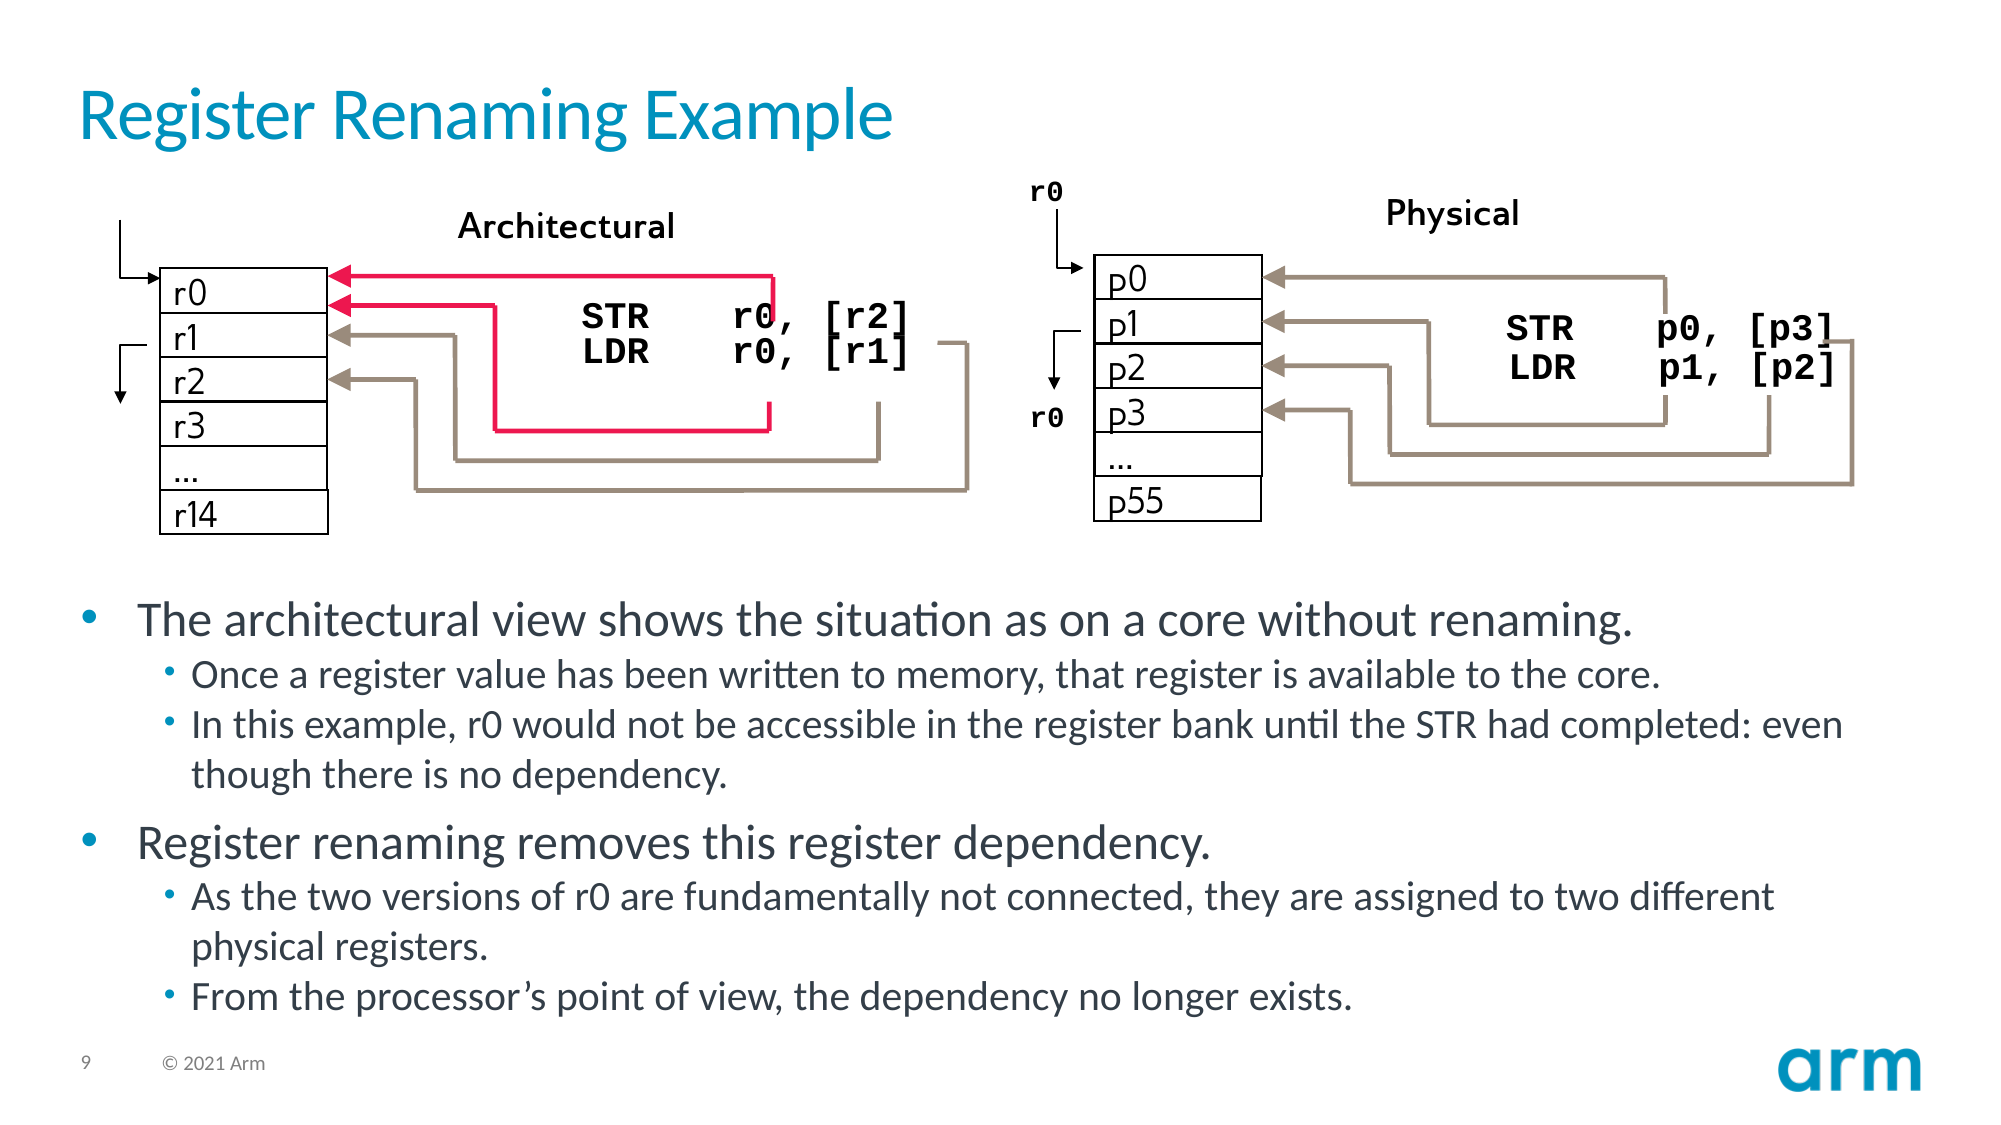

# Register Renaming Example
r0
Physical

p0

p1

p2

p3
r0

…

p55

Architectural

r0

r1

r2

r3

…

r14

STR	r0, [r2]
STR	p0, [p3]
LDR	r0, [r1]
LDR	p1, [p2]
The architectural view shows the situation as on a core without renaming.
Once a register value has been written to memory, that register is available to the core.
In this example, r0 would not be accessible in the register bank until the STR had completed: even though there is no dependency.
Register renaming removes this register dependency.
As the two versions of r0 are fundamentally not connected, they are assigned to two different physical registers.
From the processor’s point of view, the dependency no longer exists.